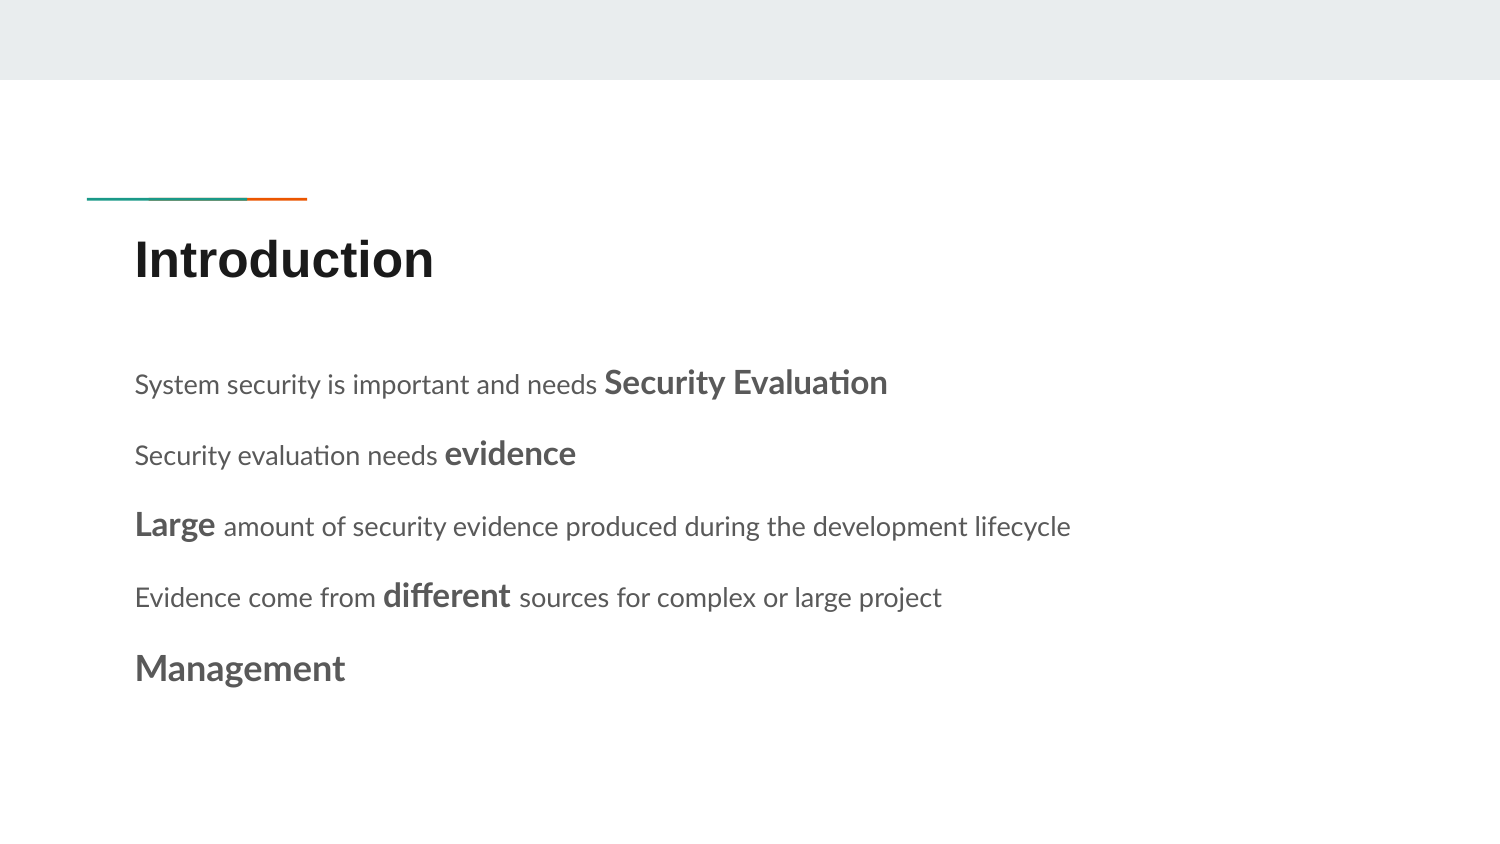

# Introduction

System security is important and needs Security Evaluation
Security evaluation needs evidence
Large amount of security evidence produced during the development lifecycle
Evidence come from different sources for complex or large project
Management